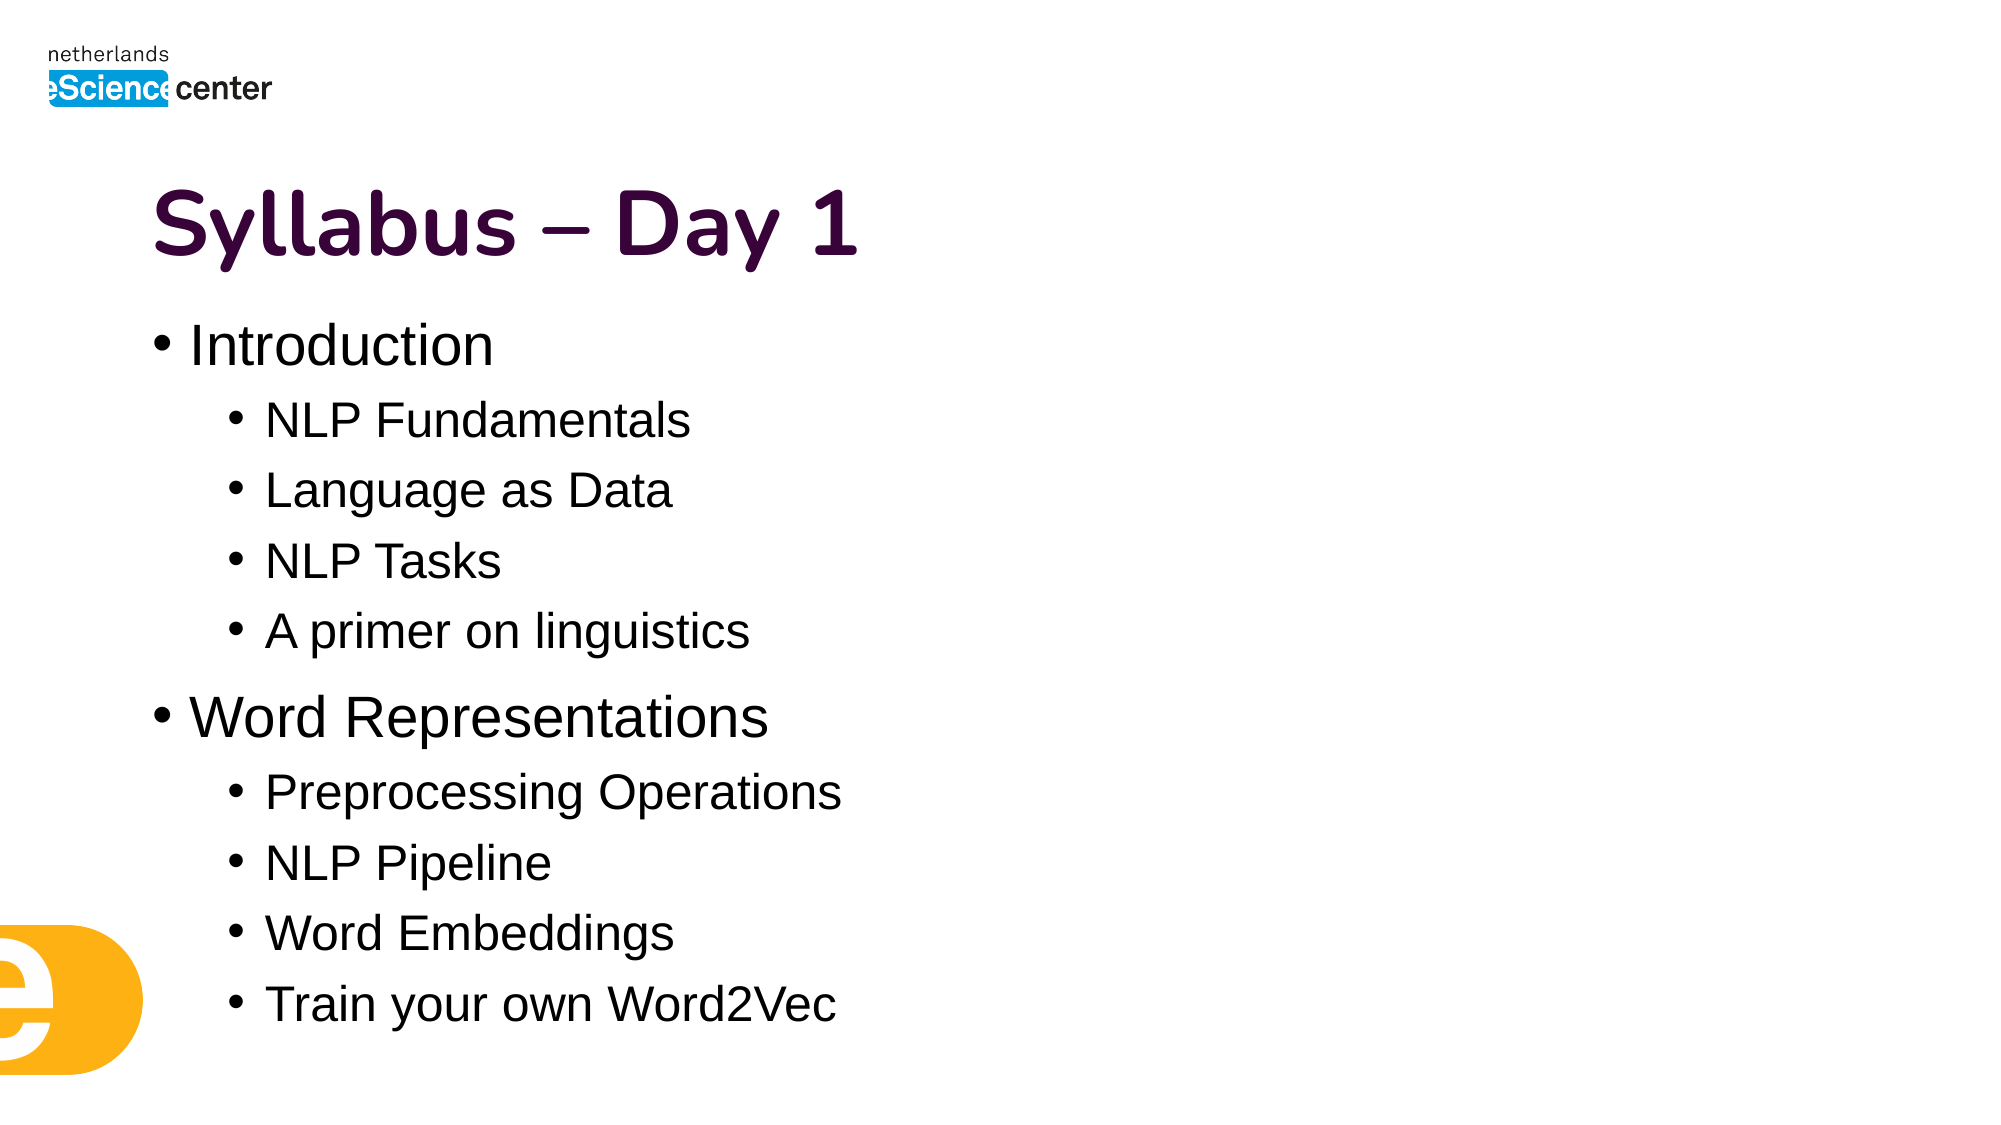

# Syllabus – Day 1
Introduction
NLP Fundamentals
Language as Data
NLP Tasks
A primer on linguistics
Word Representations
Preprocessing Operations
NLP Pipeline
Word Embeddings
Train your own Word2Vec